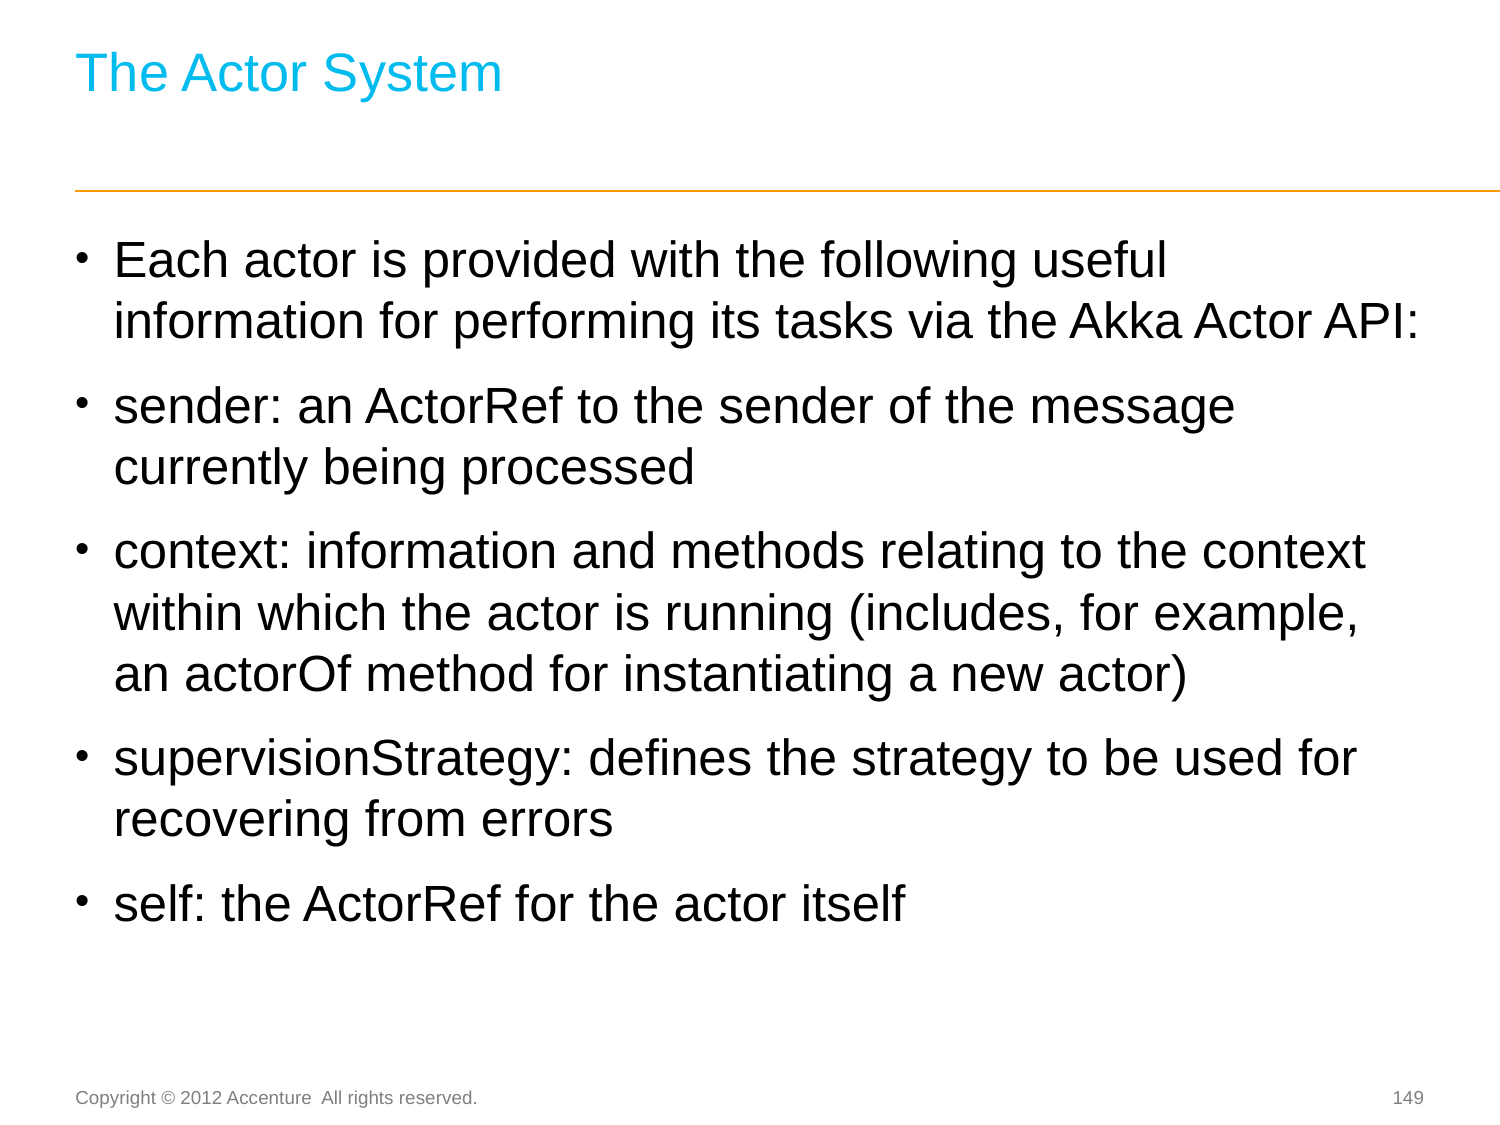

# The Actor System
Each actor is provided with the following useful information for performing its tasks via the Akka Actor API:
sender: an ActorRef to the sender of the message currently being processed
context: information and methods relating to the context within which the actor is running (includes, for example, an actorOf method for instantiating a new actor)
supervisionStrategy: defines the strategy to be used for recovering from errors
self: the ActorRef for the actor itself